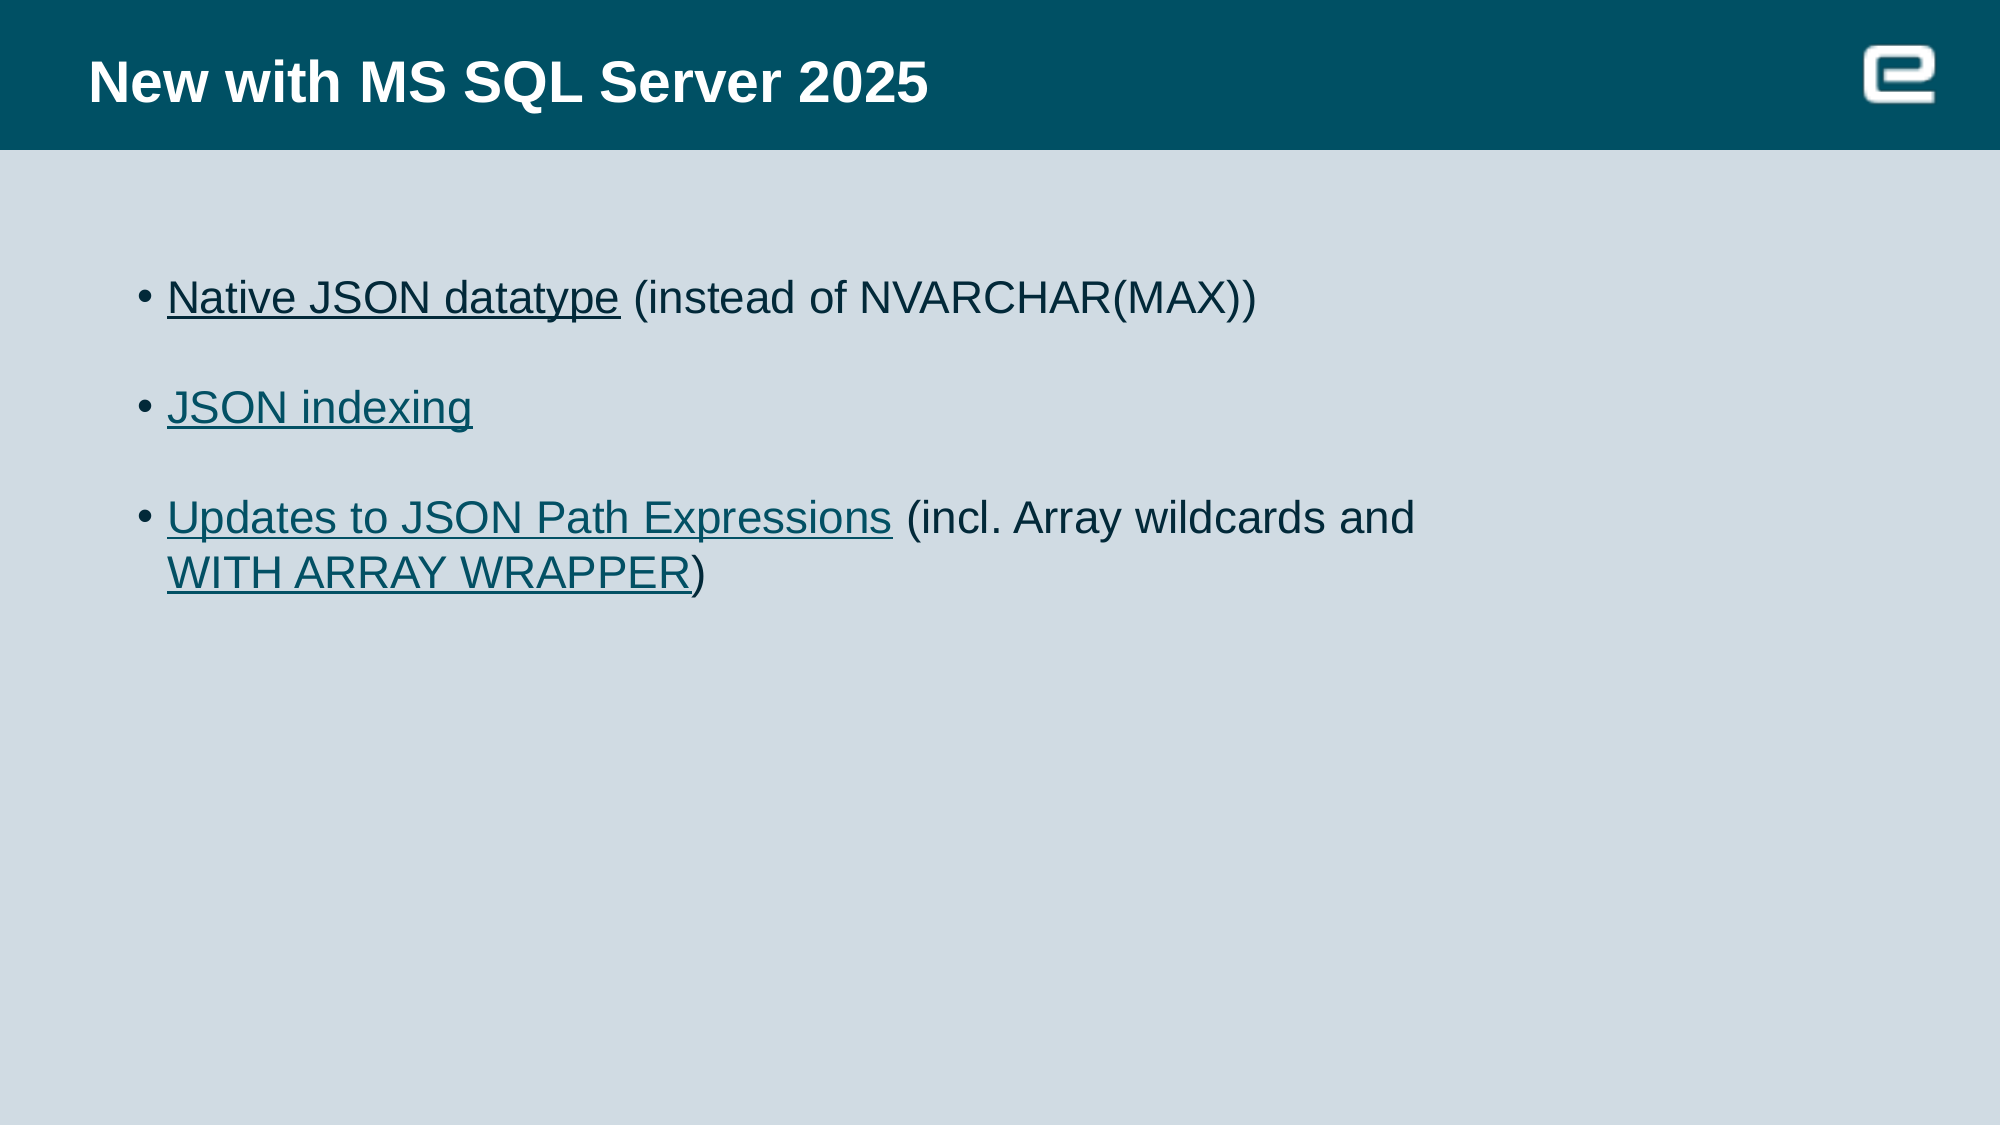

# New with MS SQL Server 2025
Native JSON datatype (instead of NVARCHAR(MAX))

JSON indexing

Updates to JSON Path Expressions (incl. Array wildcards and WITH ARRAY WRAPPER)